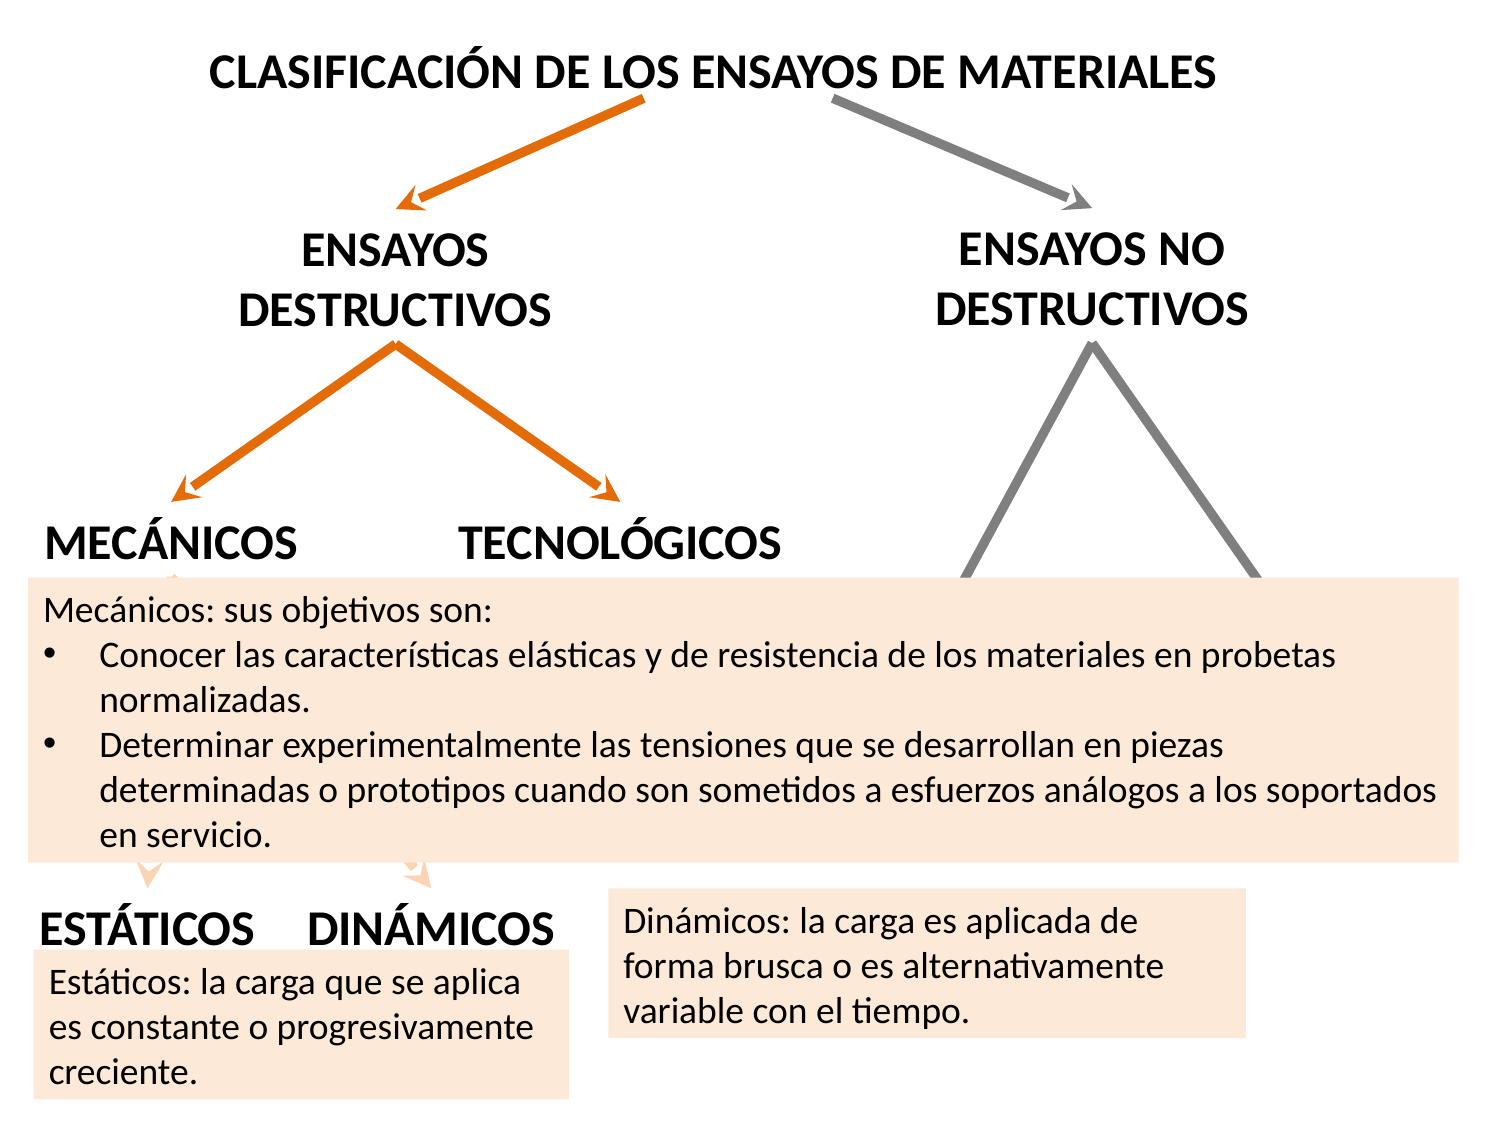

CLASIFICACIÓN DE LOS ENSAYOS DE MATERIALES
ENSAYOS NO DESTRUCTIVOS
ENSAYOS DESTRUCTIVOS
TECNOLÓGICOS
MECÁNICOS
Mecánicos: sus objetivos son:
Conocer las características elásticas y de resistencia de los materiales en probetas normalizadas.
Determinar experimentalmente las tensiones que se desarrollan en piezas determinadas o prototipos cuando son sometidos a esfuerzos análogos a los soportados en servicio.
ENSAYOS DE DEFECTOS
ESTRUCTURALES
ESTÁTICOS
DINÁMICOS
Dinámicos: la carga es aplicada de forma brusca o es alternativamente variable con el tiempo.
Estáticos: la carga que se aplica es constante o progresivamente creciente.